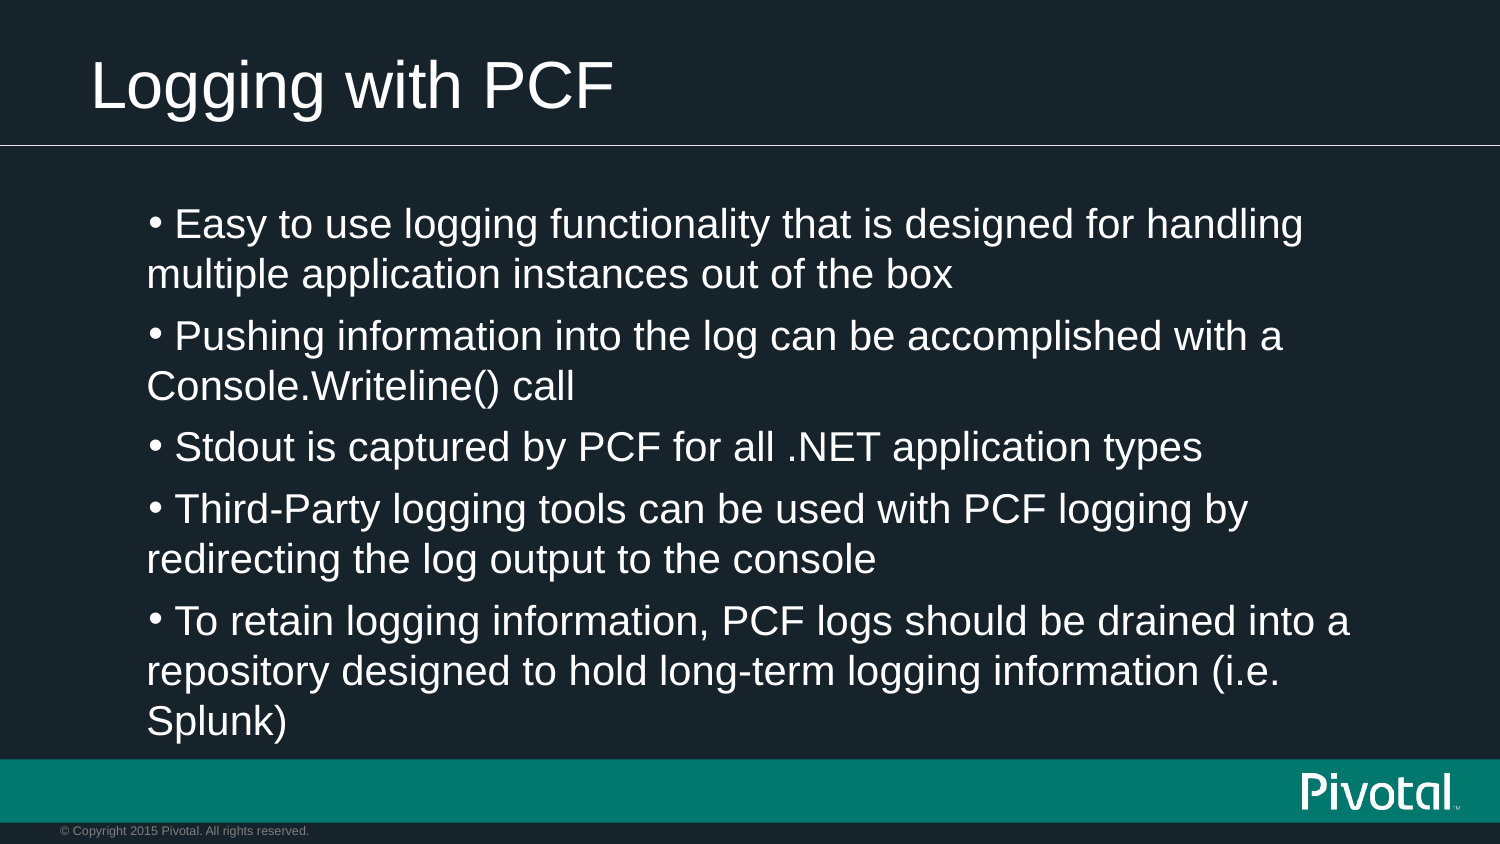

# Logging with PCF
 Easy to use logging functionality that is designed for handling multiple application instances out of the box
 Pushing information into the log can be accomplished with a Console.Writeline() call
 Stdout is captured by PCF for all .NET application types
 Third-Party logging tools can be used with PCF logging by redirecting the log output to the console
 To retain logging information, PCF logs should be drained into a repository designed to hold long-term logging information (i.e. Splunk)